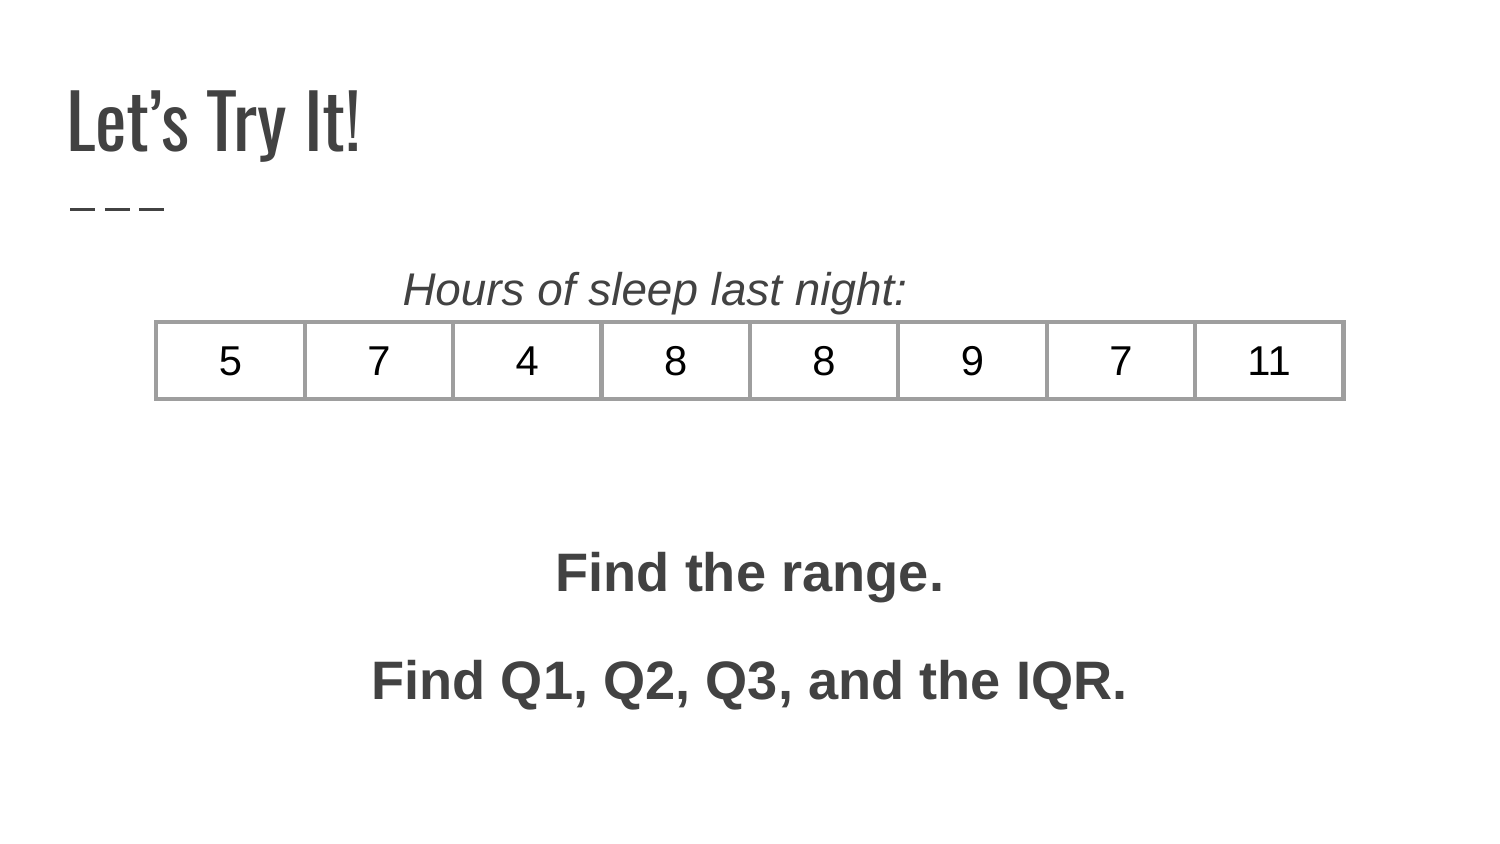

# Let’s Try It!
Hours of sleep last night:
| 5 | 7 | 4 | 8 | 8 | 9 | 7 | 11 |
| --- | --- | --- | --- | --- | --- | --- | --- |
Find the range.
Find Q1, Q2, Q3, and the IQR.